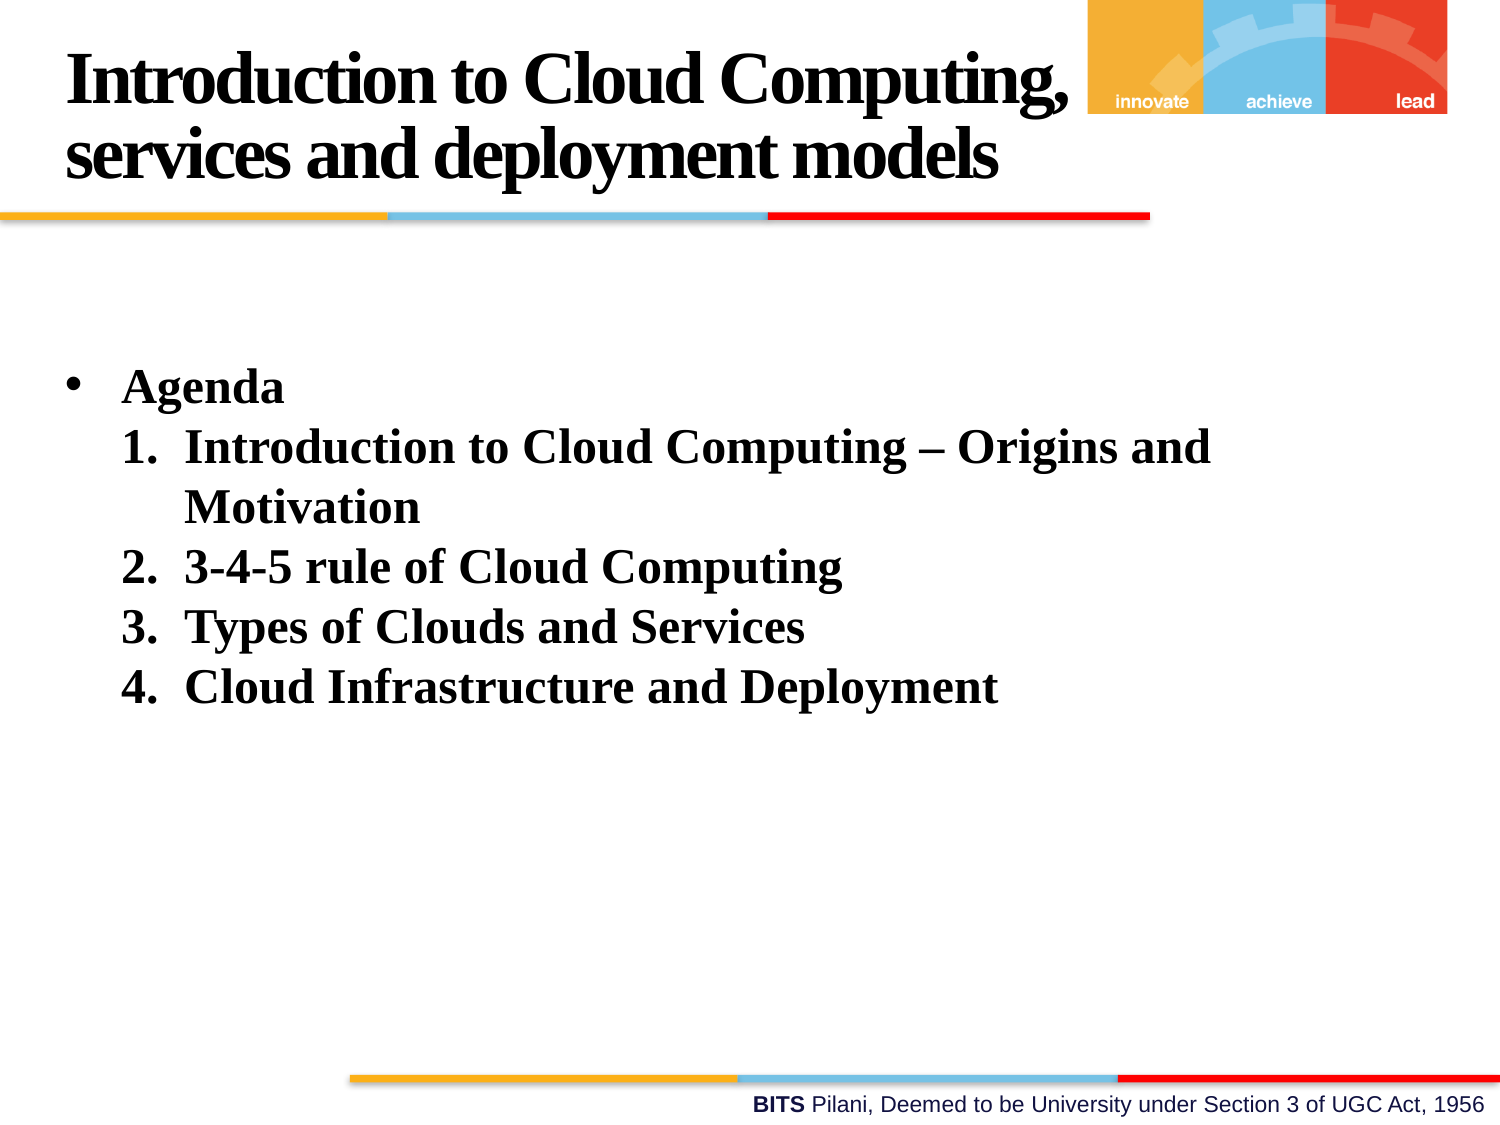

Introduction to Cloud Computing, services and deployment models
Agenda
Introduction to Cloud Computing – Origins and Motivation
3-4-5 rule of Cloud Computing
Types of Clouds and Services
Cloud Infrastructure and Deployment